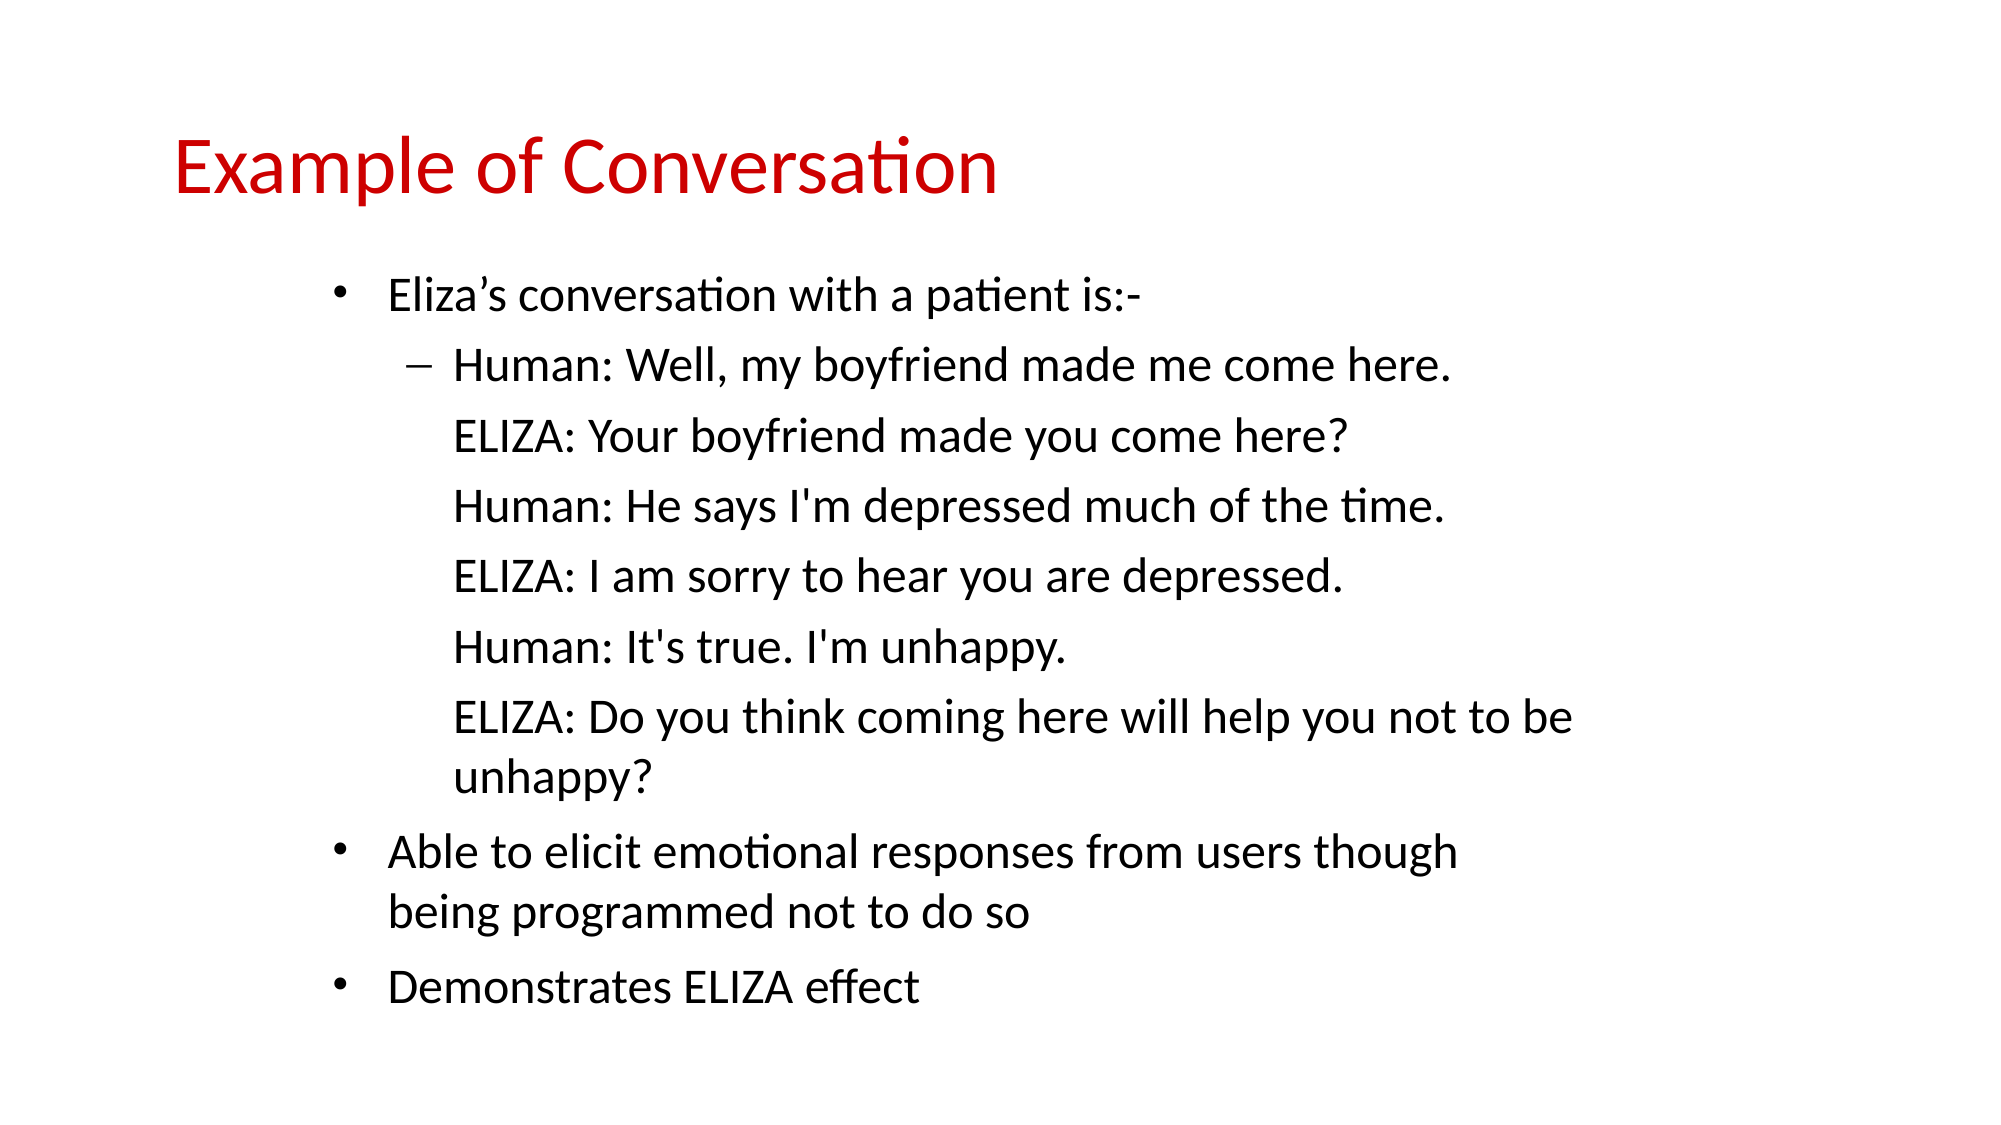

Example of Conversation
Eliza’s conversation with a patient is:-
Human: Well, my boyfriend made me come here.
	ELIZA: Your boyfriend made you come here?
	Human: He says I'm depressed much of the time.
	ELIZA: I am sorry to hear you are depressed.
	Human: It's true. I'm unhappy.
	ELIZA: Do you think coming here will help you not to be unhappy?
Able to elicit emotional responses from users though being programmed not to do so
Demonstrates ELIZA effect